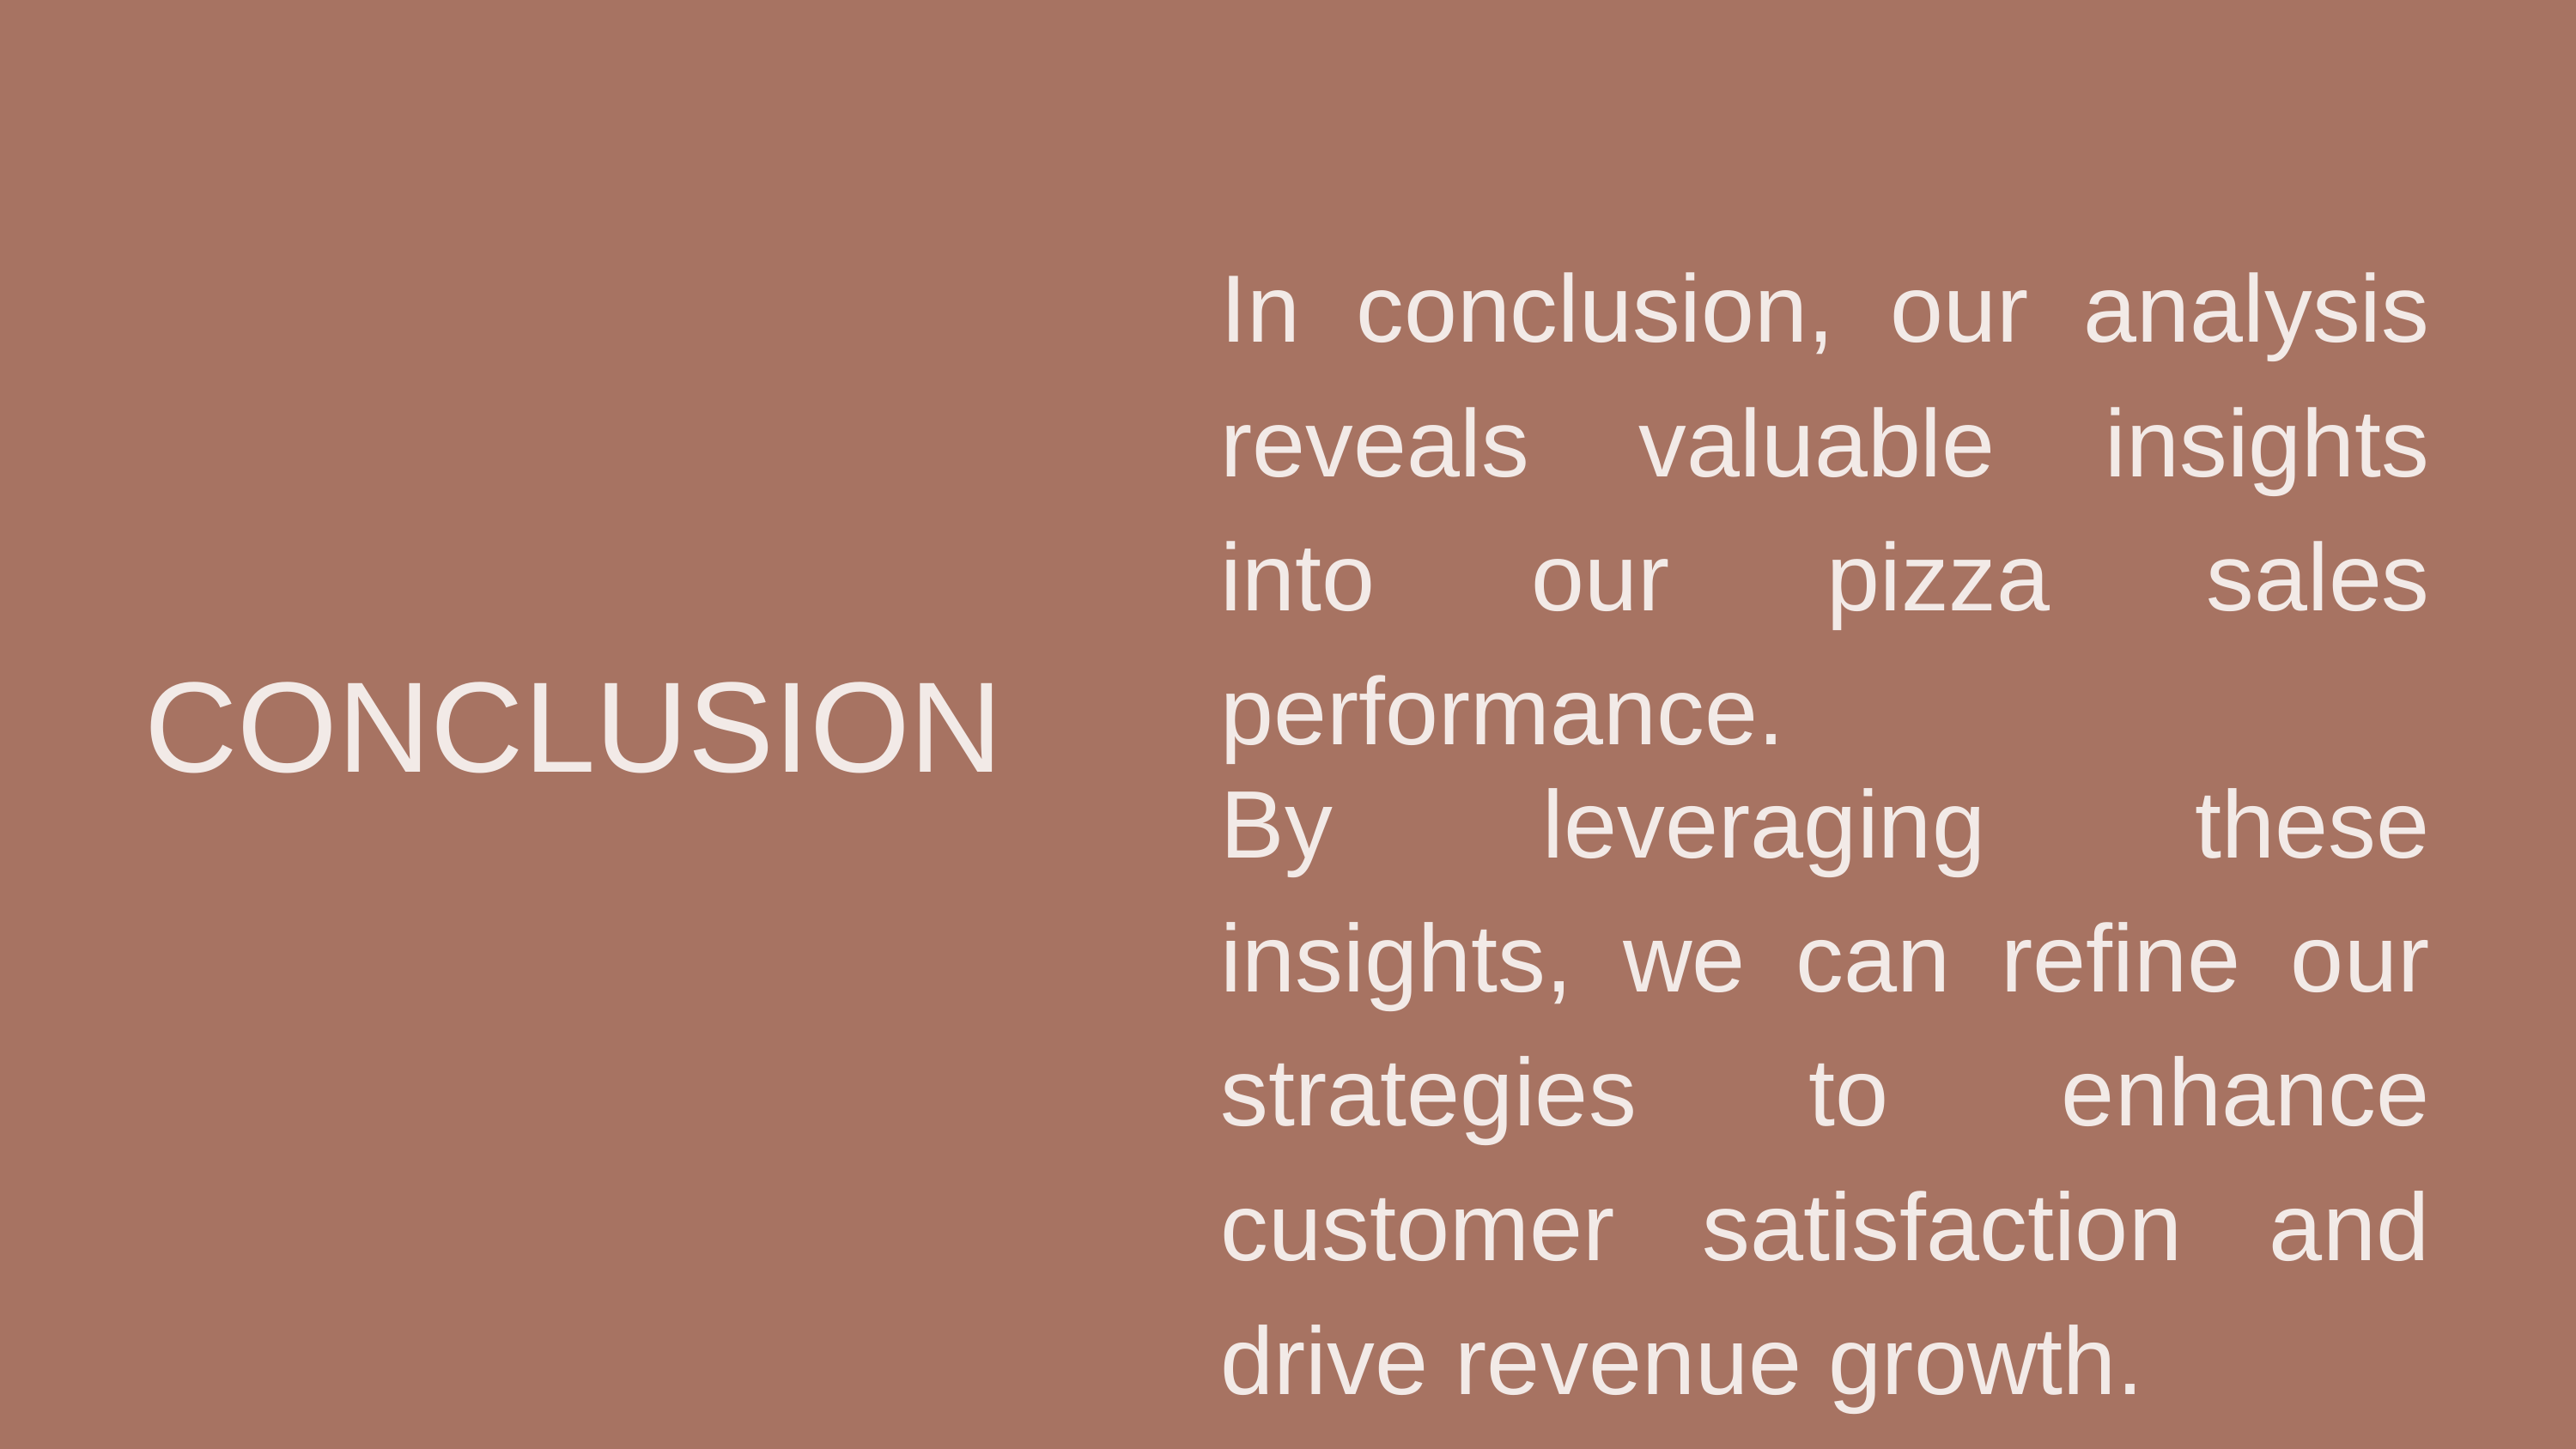

In conclusion, our analysis reveals valuable insights into our pizza sales performance.
CONCLUSION
By leveraging these insights, we can refine our strategies to enhance customer satisfaction and drive revenue growth.